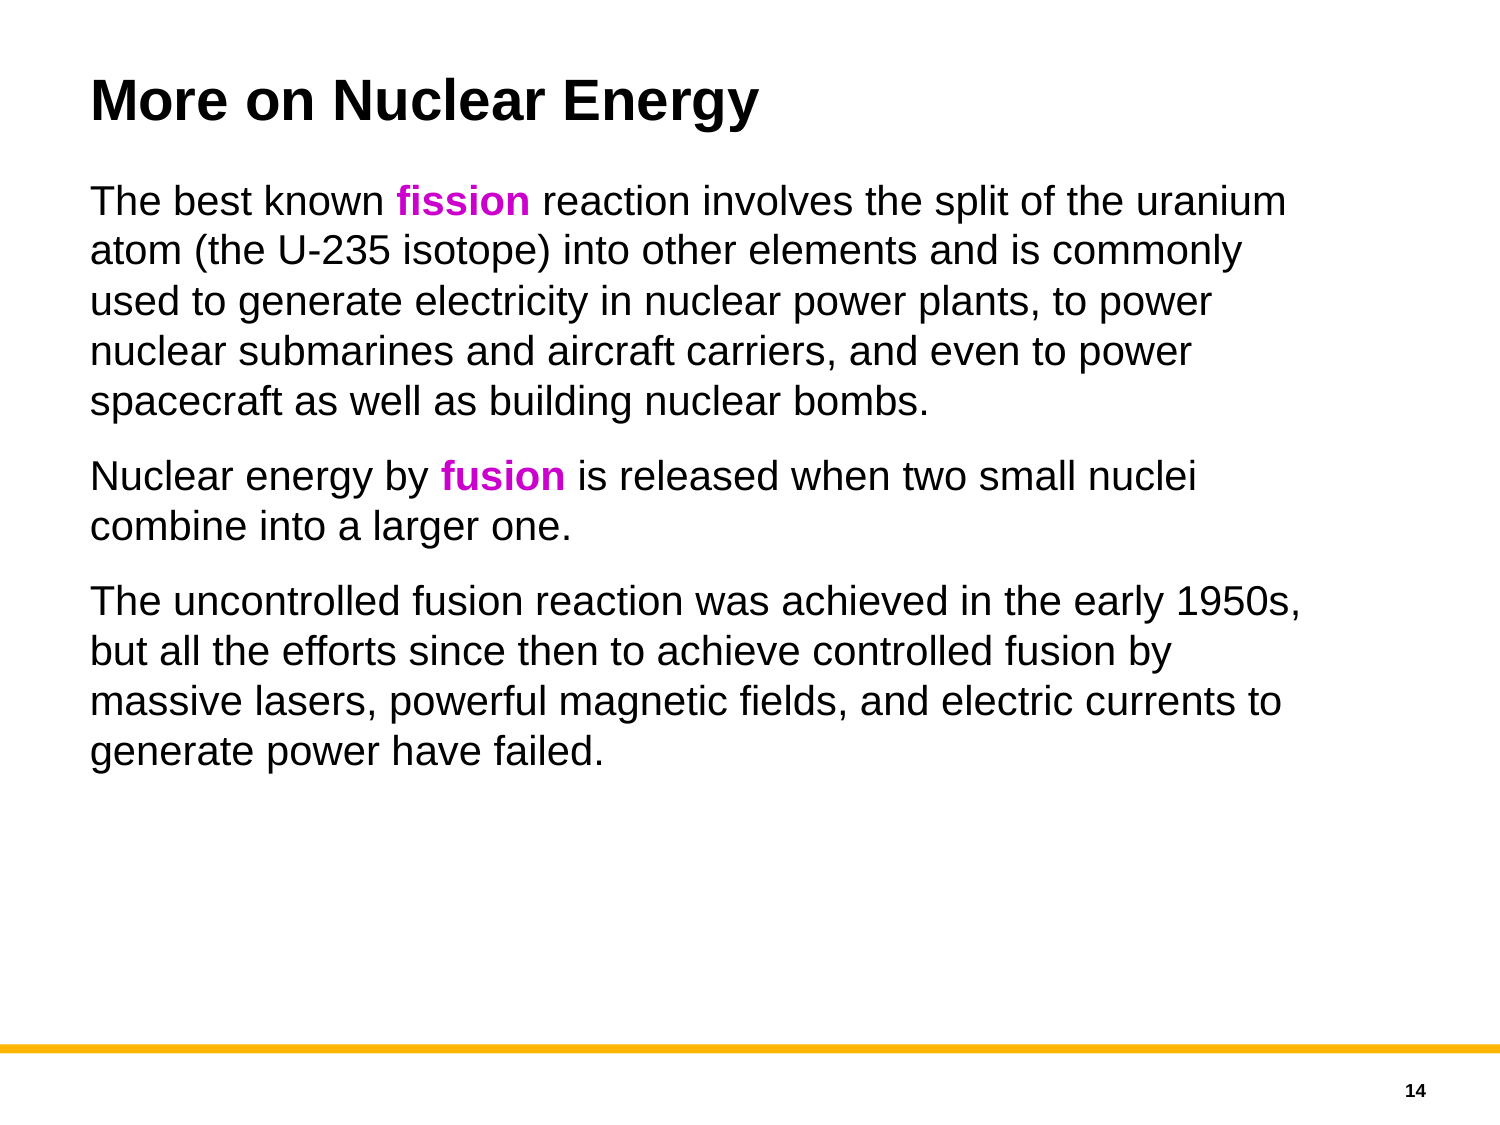

# More on Nuclear Energy
The best known fission reaction involves the split of the uranium atom (the U-235 isotope) into other elements and is commonly used to generate electricity in nuclear power plants, to power nuclear submarines and aircraft carriers, and even to power spacecraft as well as building nuclear bombs.
Nuclear energy by fusion is released when two small nuclei combine into a larger one.
The uncontrolled fusion reaction was achieved in the early 1950s, but all the efforts since then to achieve controlled fusion by massive lasers, powerful magnetic fields, and electric currents to generate power have failed.
14